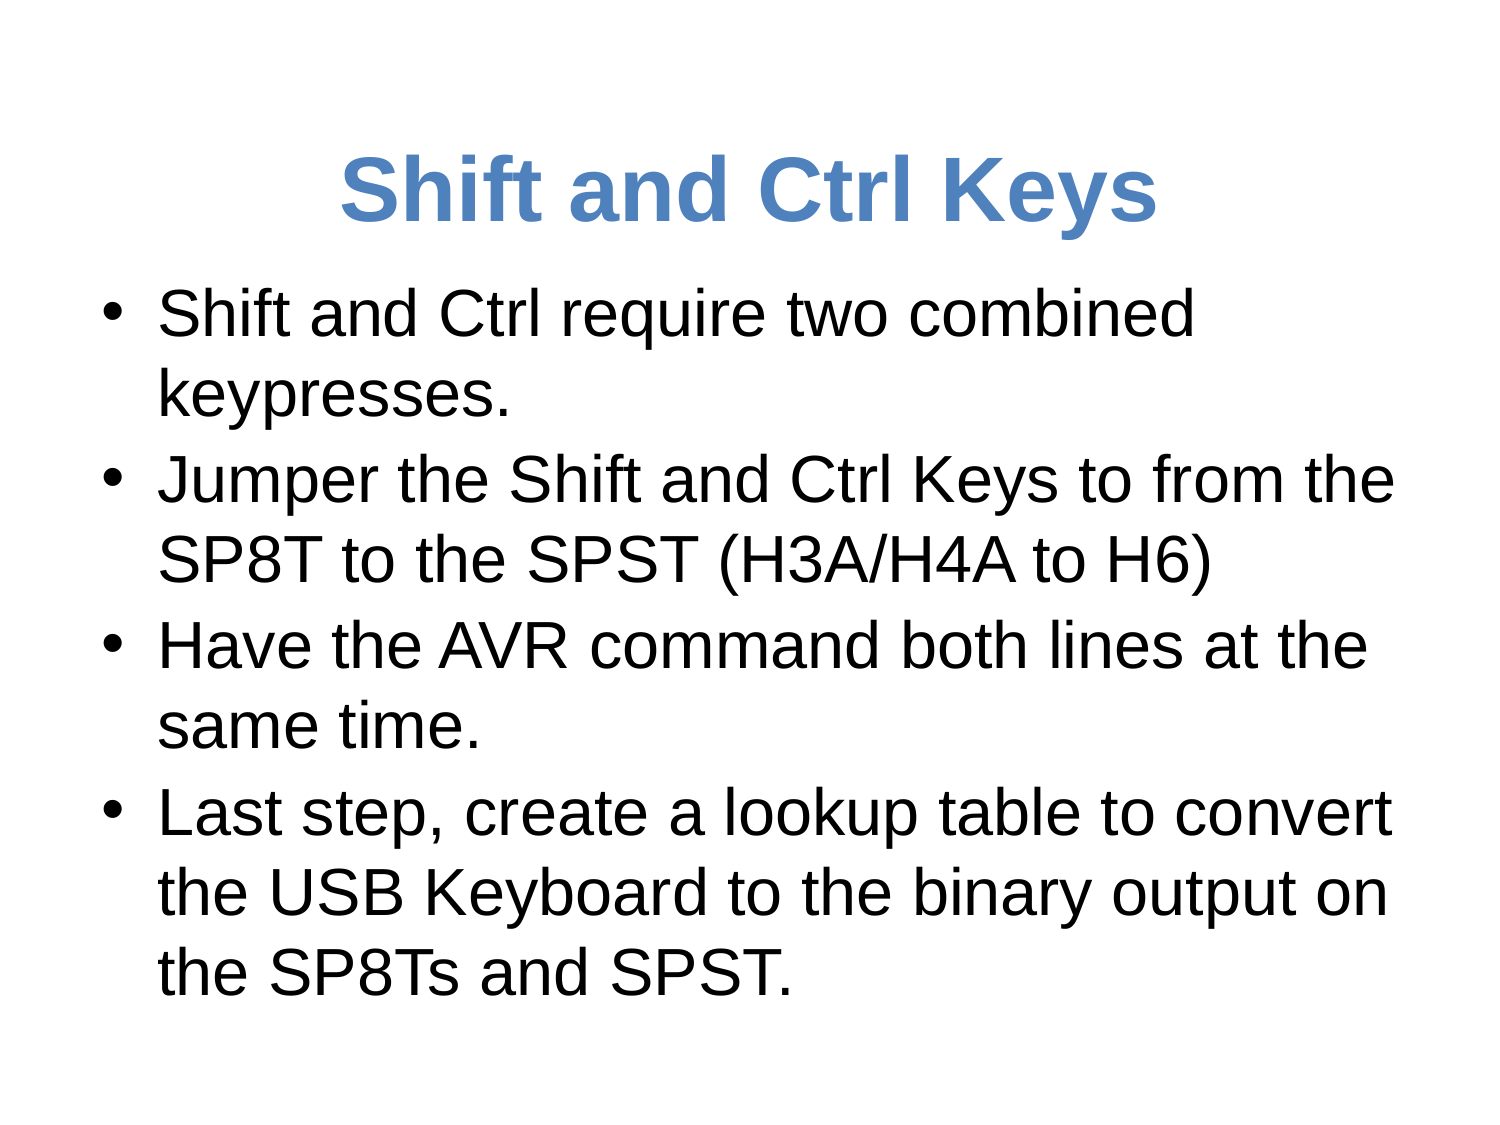

# Shift and Ctrl Keys
Shift and Ctrl require two combined keypresses.
Jumper the Shift and Ctrl Keys to from the SP8T to the SPST (H3A/H4A to H6)
Have the AVR command both lines at the same time.
Last step, create a lookup table to convert the USB Keyboard to the binary output on the SP8Ts and SPST.
5